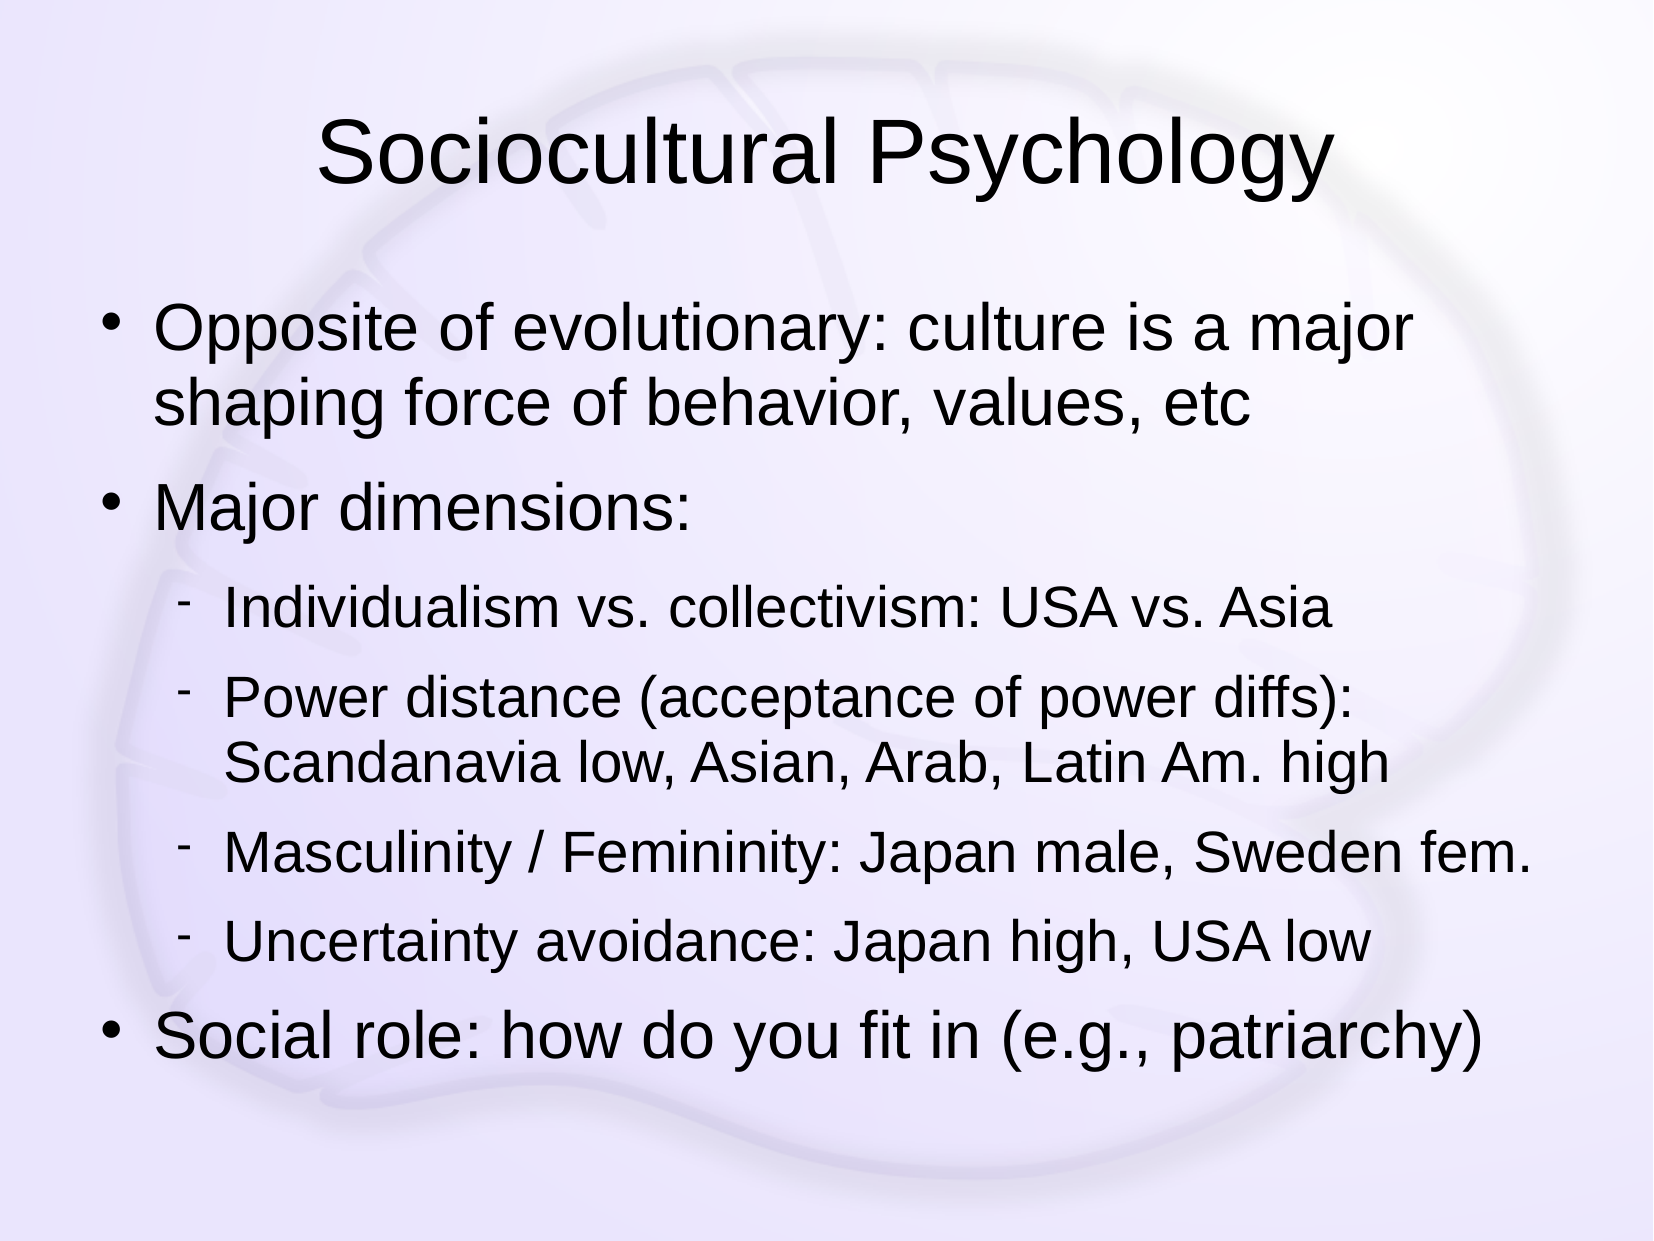

# Sociocultural Psychology
Opposite of evolutionary: culture is a major shaping force of behavior, values, etc
Major dimensions:
Individualism vs. collectivism: USA vs. Asia
Power distance (acceptance of power diffs): Scandanavia low, Asian, Arab, Latin Am. high
Masculinity / Femininity: Japan male, Sweden fem.
Uncertainty avoidance: Japan high, USA low
Social role: how do you fit in (e.g., patriarchy)